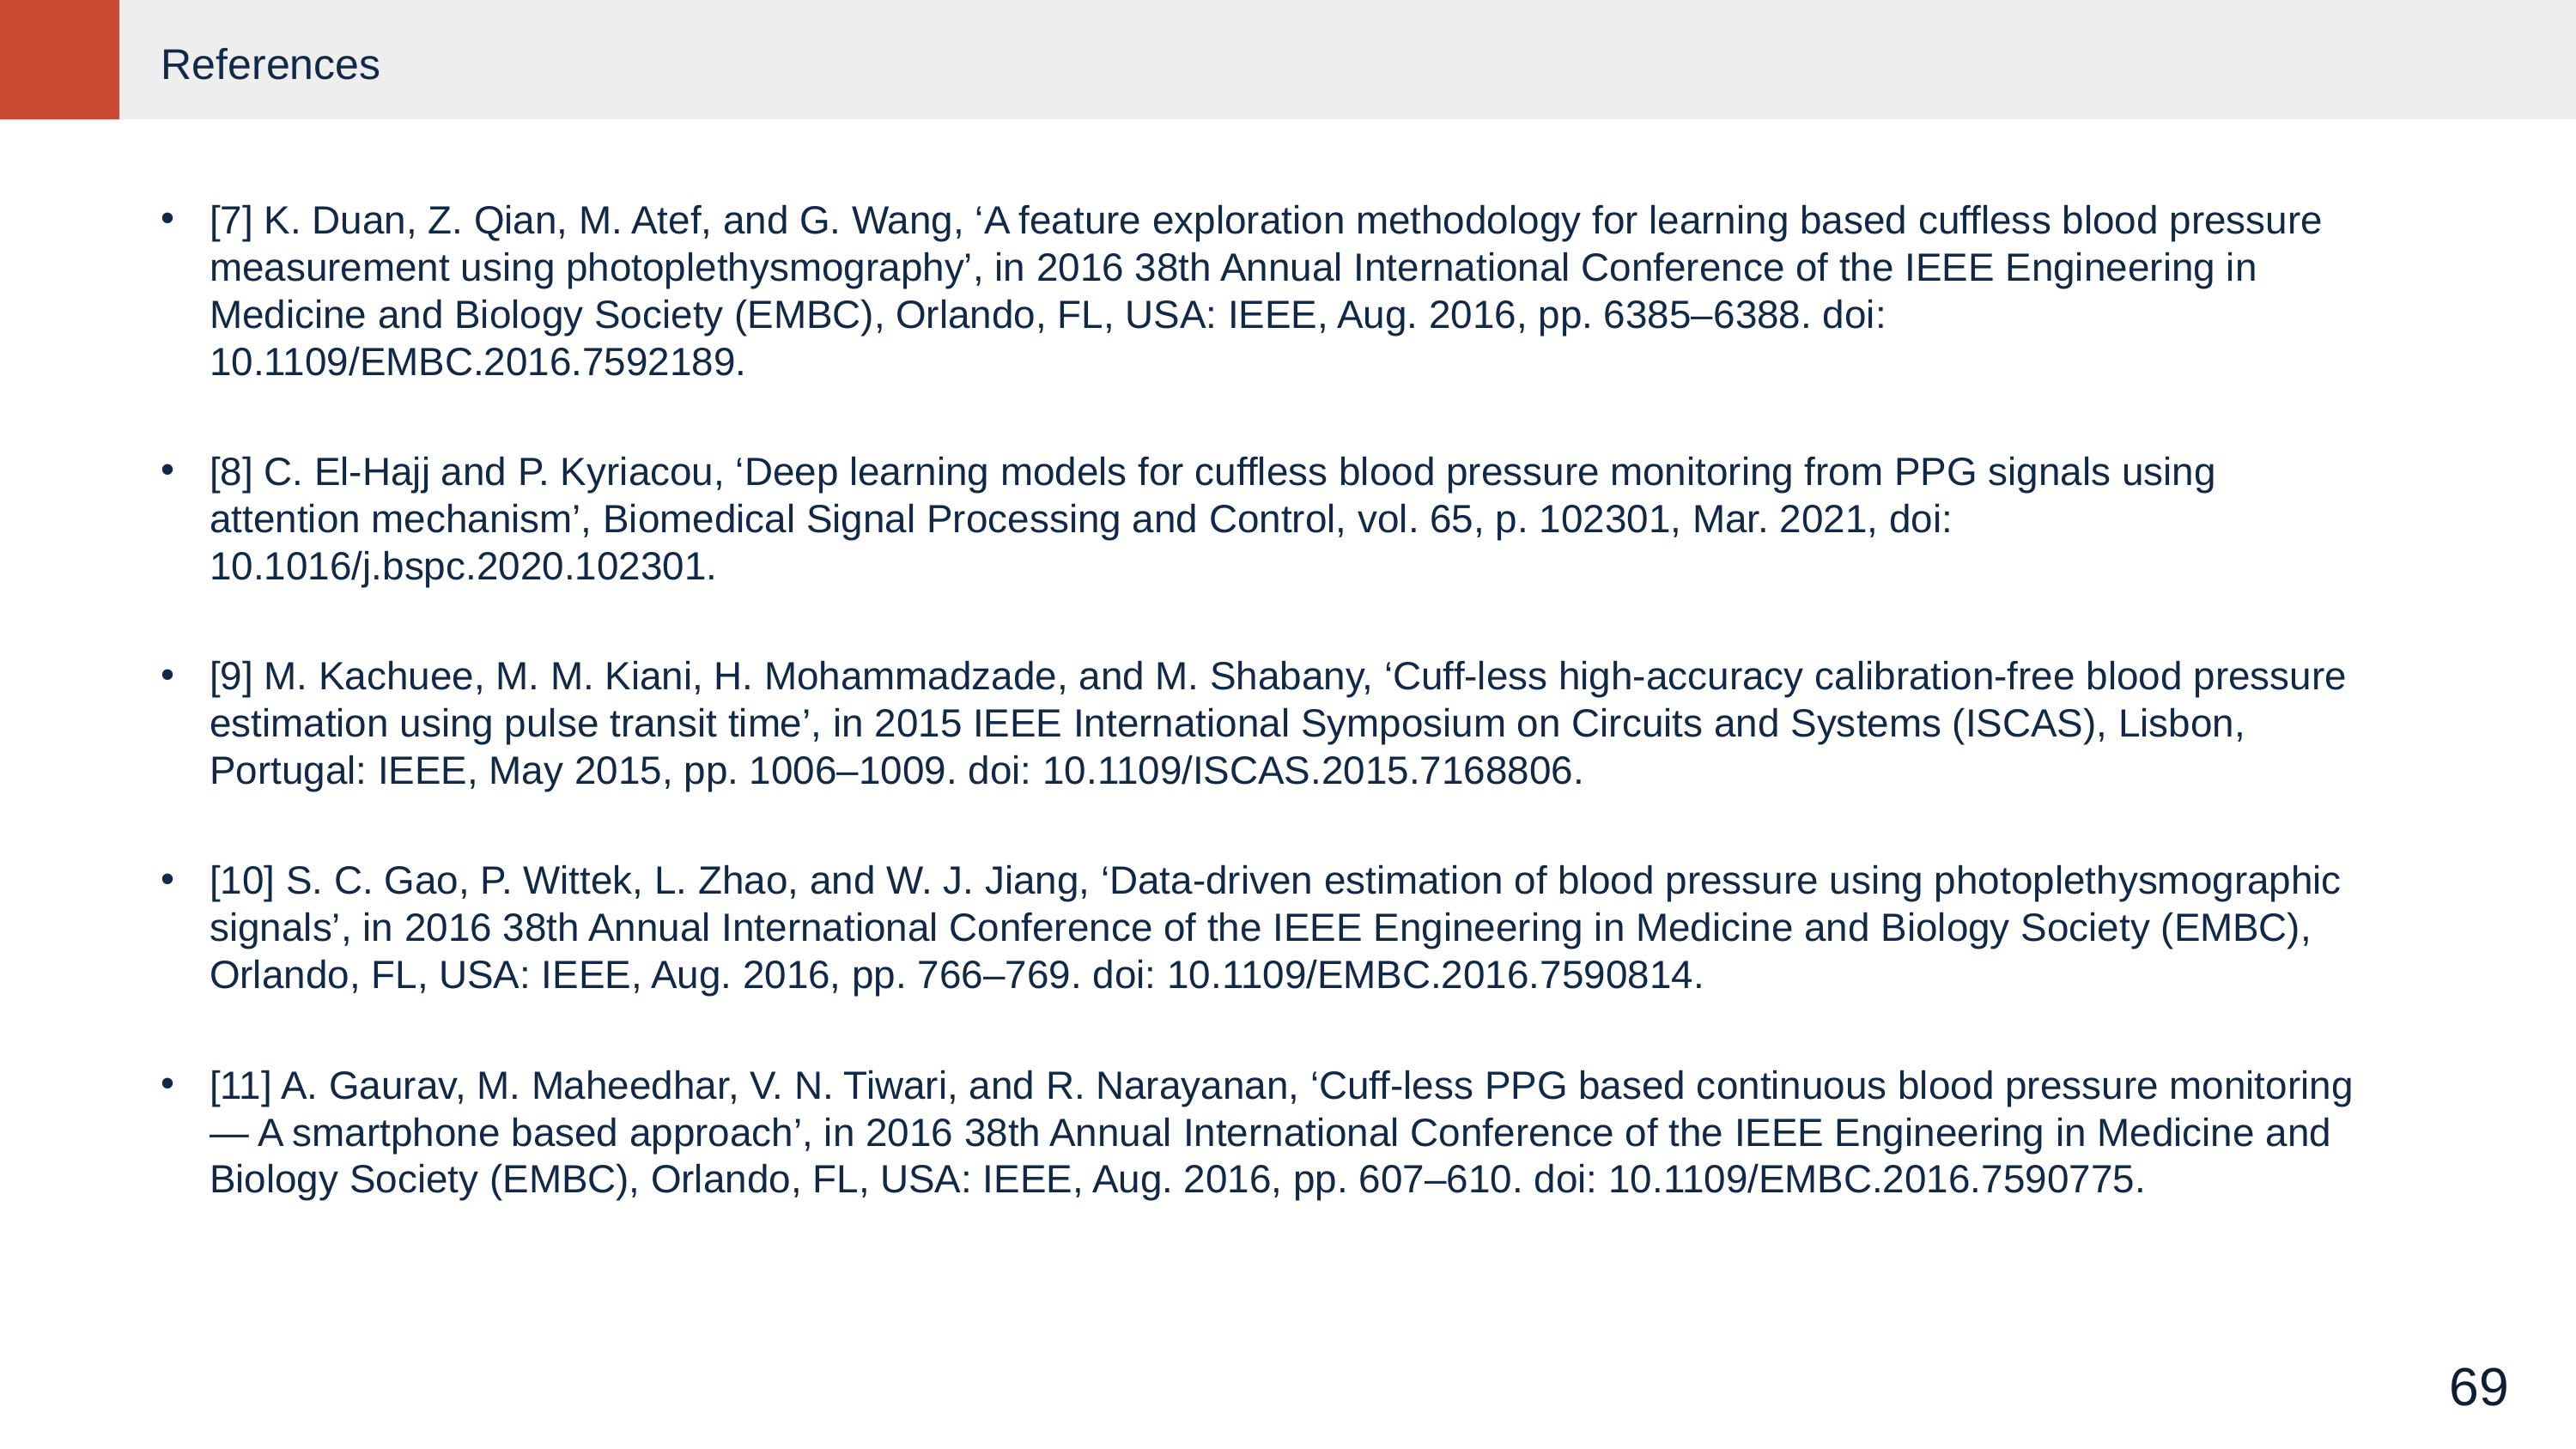

References
[7] K. Duan, Z. Qian, M. Atef, and G. Wang, ‘A feature exploration methodology for learning based cuffless blood pressure measurement using photoplethysmography’, in 2016 38th Annual International Conference of the IEEE Engineering in Medicine and Biology Society (EMBC), Orlando, FL, USA: IEEE, Aug. 2016, pp. 6385–6388. doi: 10.1109/EMBC.2016.7592189.

[8] C. El-Hajj and P. Kyriacou, ‘Deep learning models for cuffless blood pressure monitoring from PPG signals using attention mechanism’, Biomedical Signal Processing and Control, vol. 65, p. 102301, Mar. 2021, doi: 10.1016/j.bspc.2020.102301.

[9] M. Kachuee, M. M. Kiani, H. Mohammadzade, and M. Shabany, ‘Cuff-less high-accuracy calibration-free blood pressure estimation using pulse transit time’, in 2015 IEEE International Symposium on Circuits and Systems (ISCAS), Lisbon, Portugal: IEEE, May 2015, pp. 1006–1009. doi: 10.1109/ISCAS.2015.7168806.

[10] S. C. Gao, P. Wittek, L. Zhao, and W. J. Jiang, ‘Data-driven estimation of blood pressure using photoplethysmographic signals’, in 2016 38th Annual International Conference of the IEEE Engineering in Medicine and Biology Society (EMBC), Orlando, FL, USA: IEEE, Aug. 2016, pp. 766–769. doi: 10.1109/EMBC.2016.7590814.

[11] A. Gaurav, M. Maheedhar, V. N. Tiwari, and R. Narayanan, ‘Cuff-less PPG based continuous blood pressure monitoring — A smartphone based approach’, in 2016 38th Annual International Conference of the IEEE Engineering in Medicine and Biology Society (EMBC), Orlando, FL, USA: IEEE, Aug. 2016, pp. 607–610. doi: 10.1109/EMBC.2016.7590775.

69